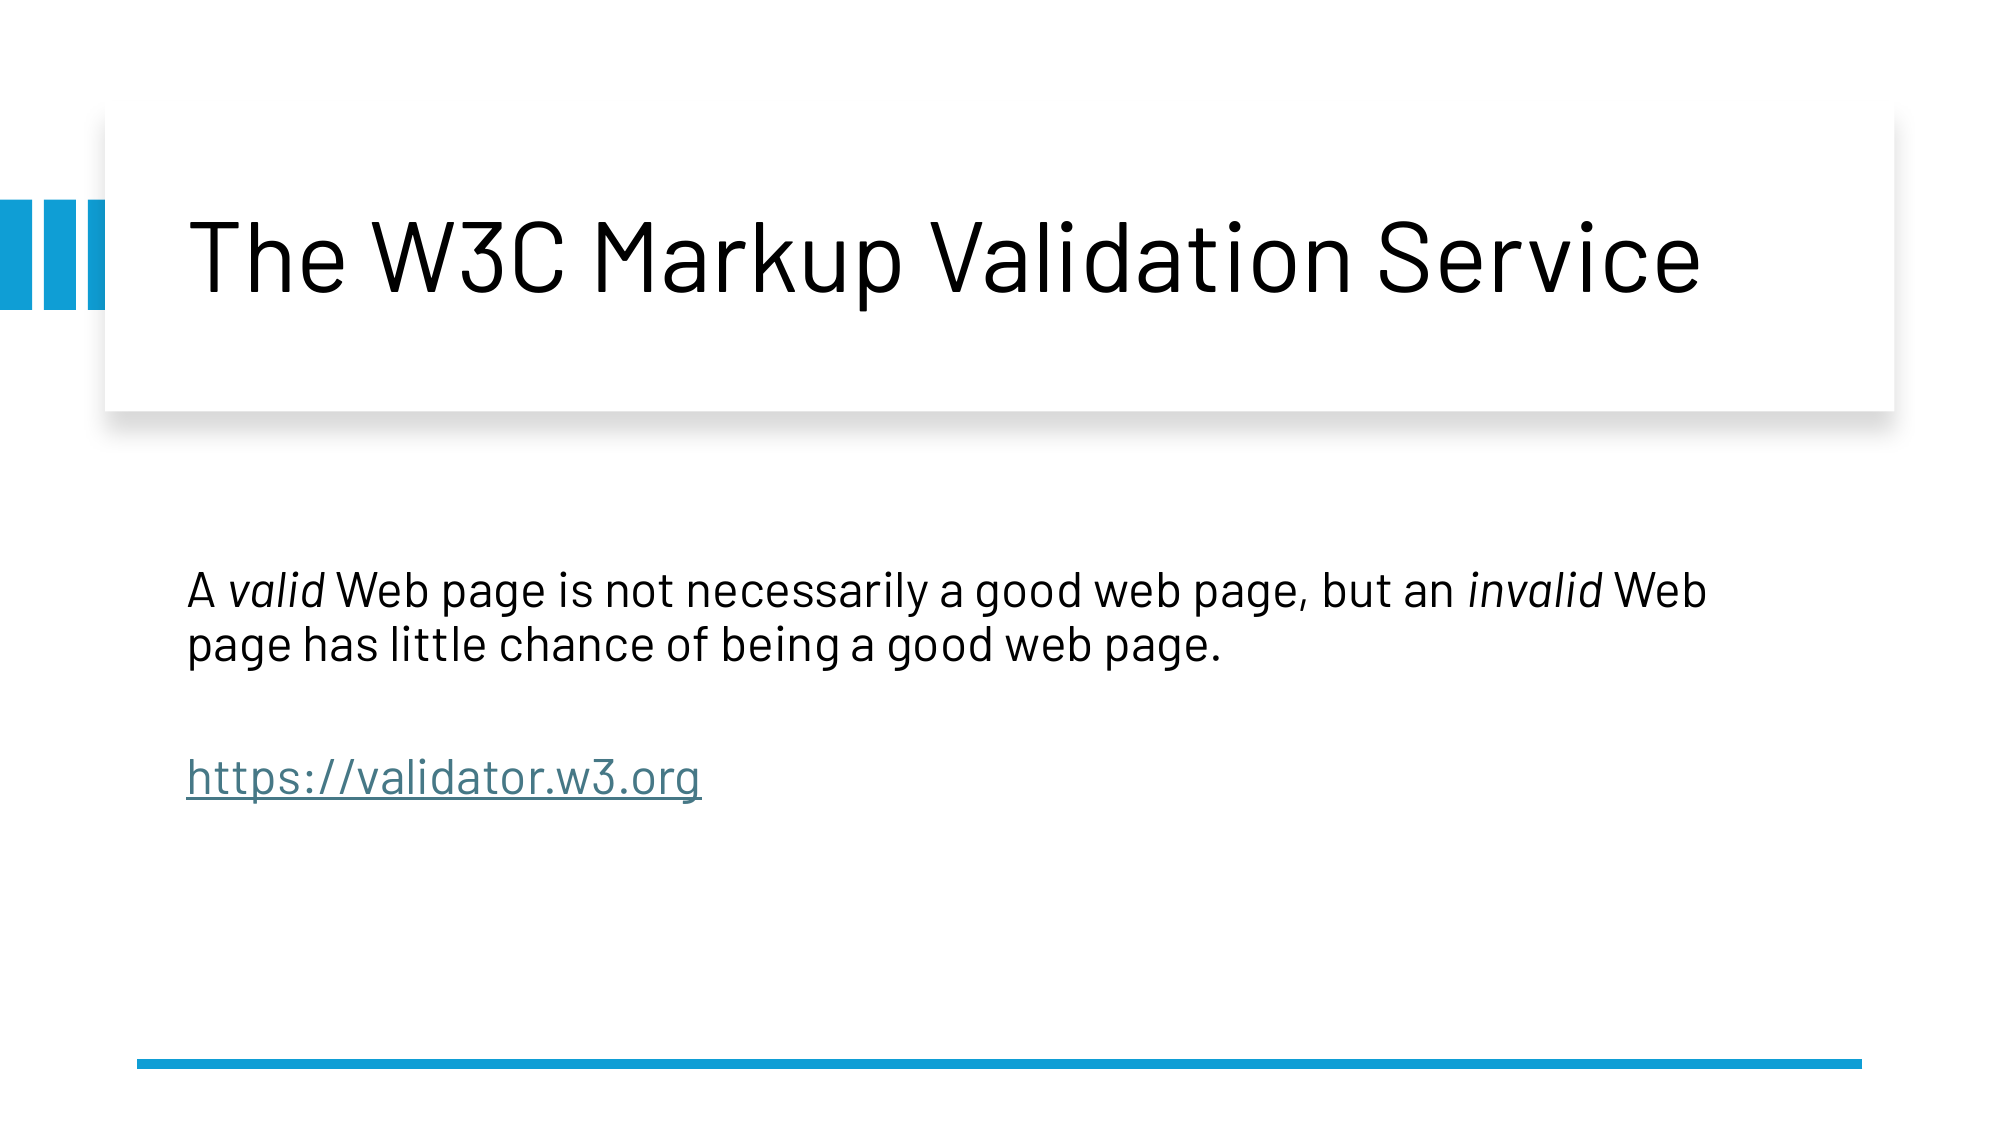

The W3C Markup Validation Service

A valid Web page is not necessarily a good web page, but an invalid Web page has little chance of being a good web page.

https://validator.w3.org